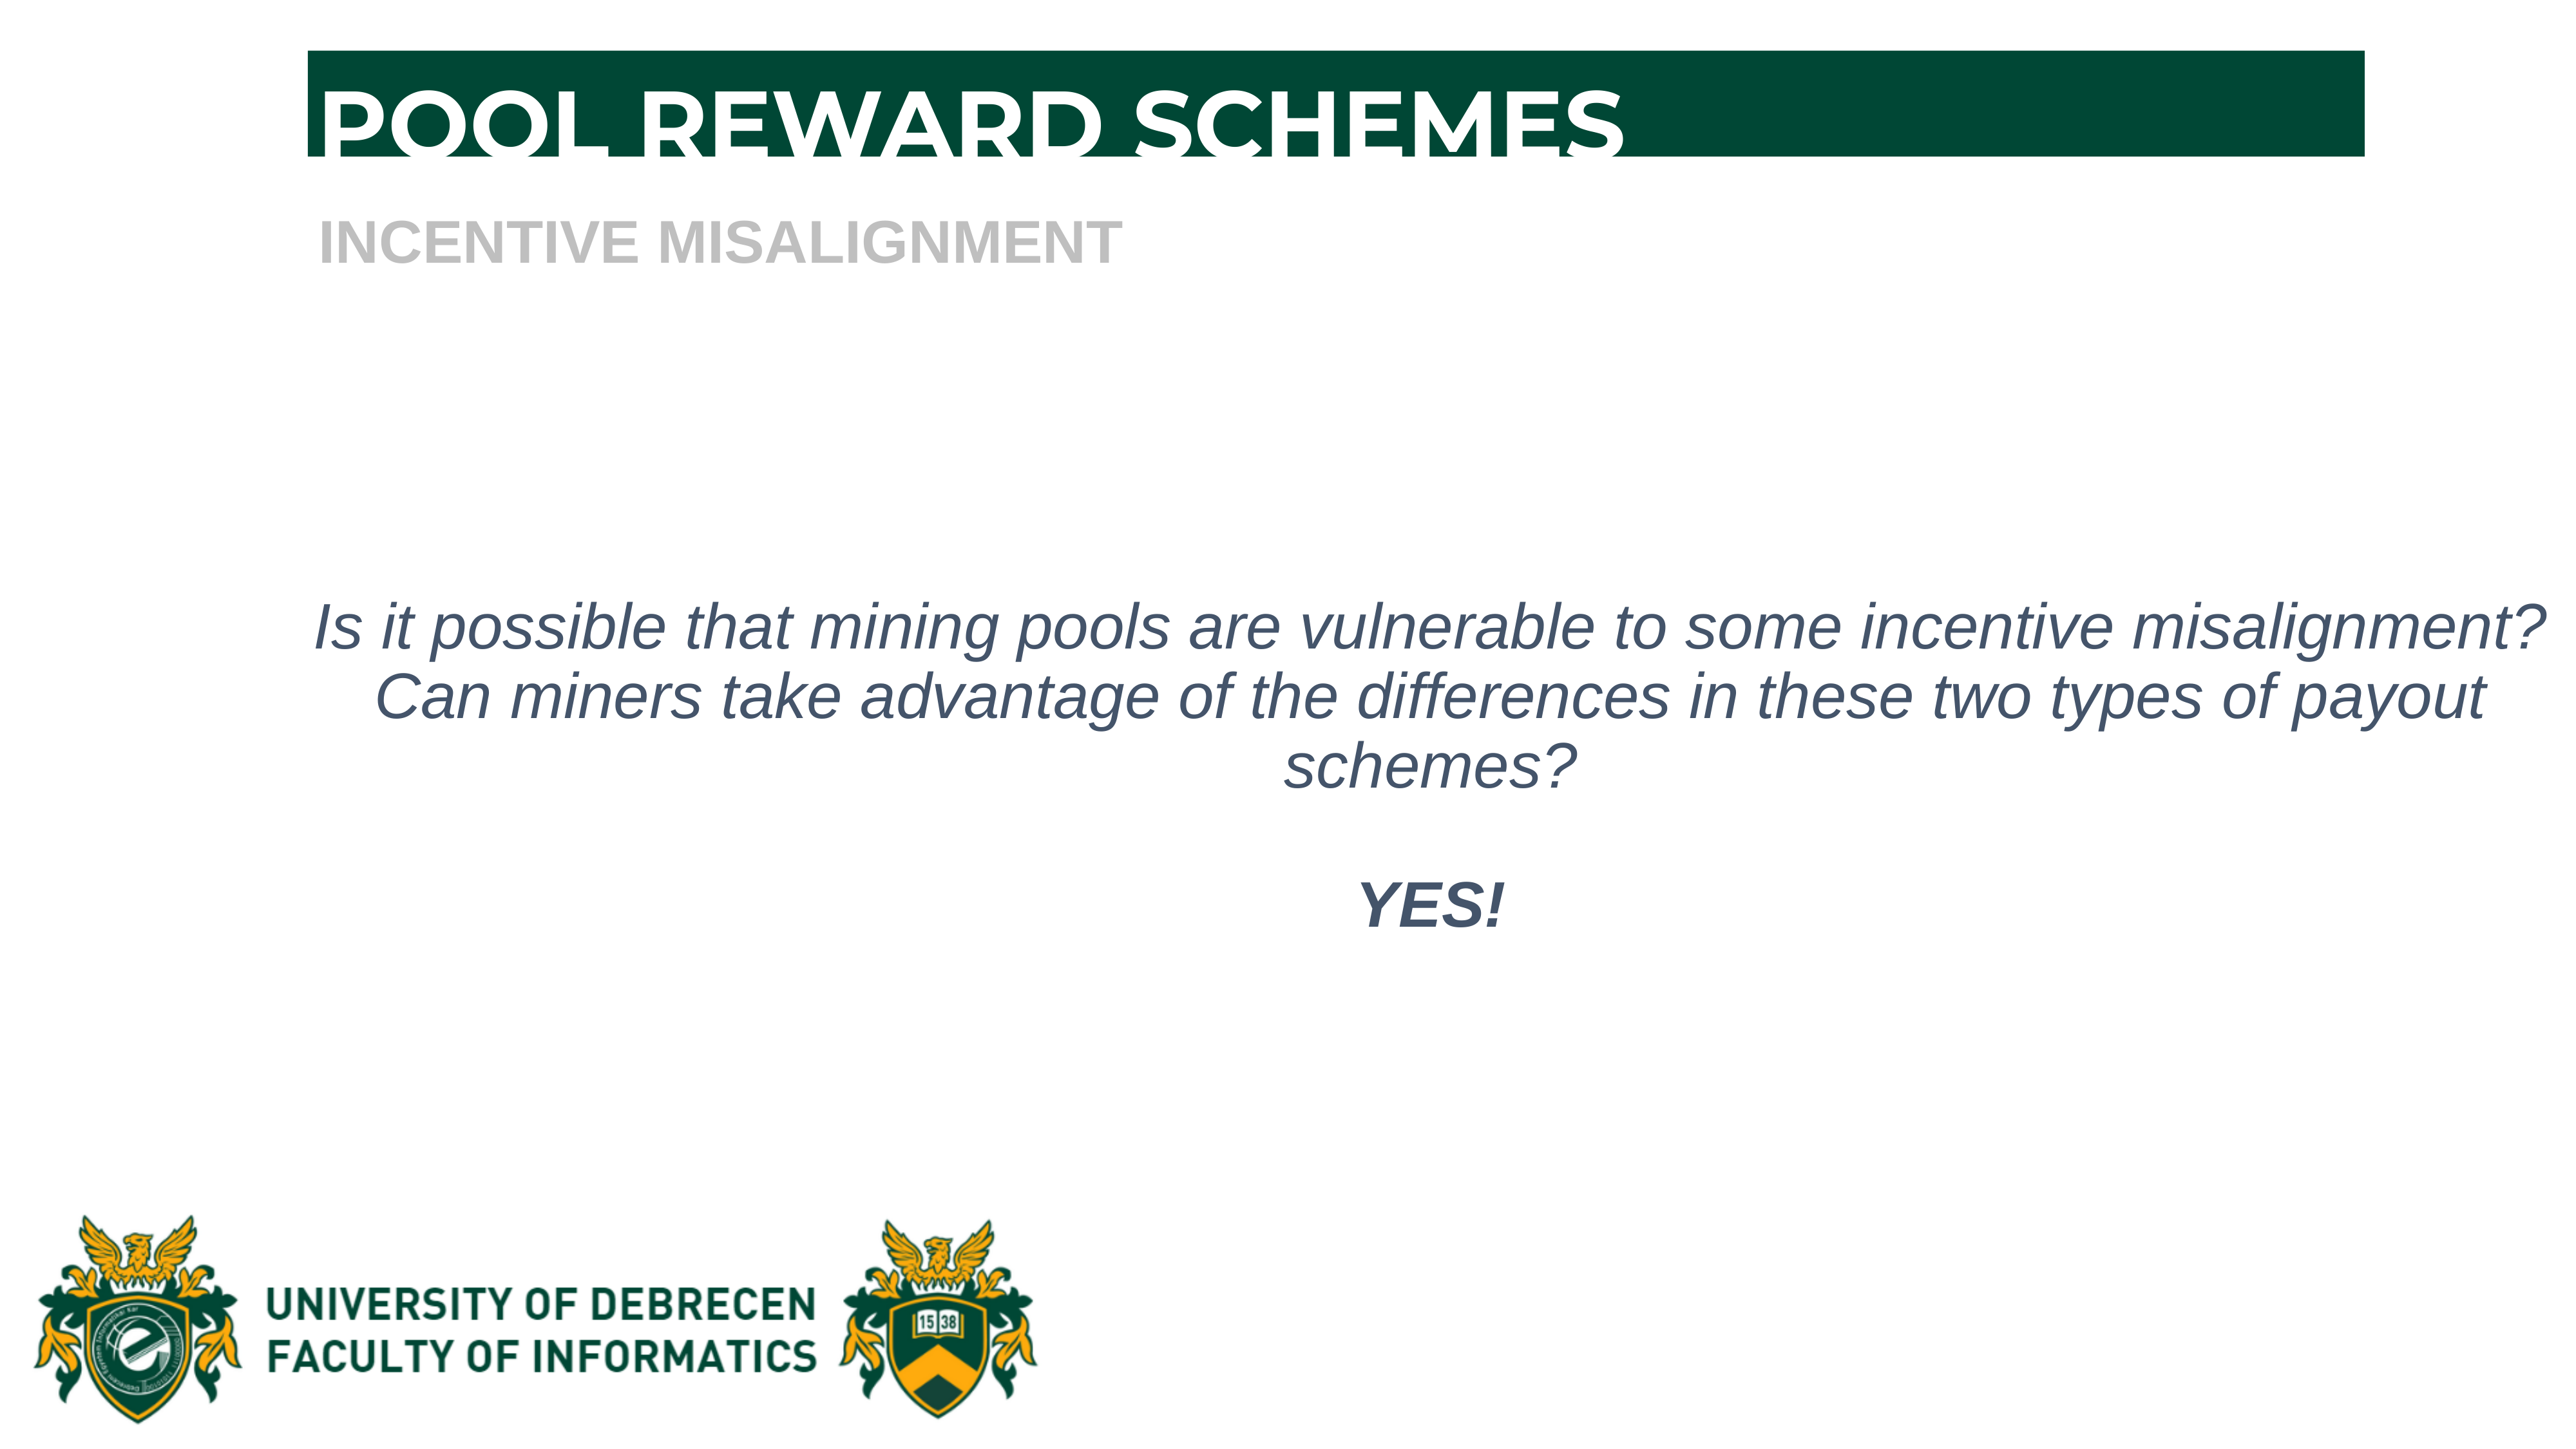

POOL REWARD SCHEMES

INCENTIVE MISALIGNMENT

Is it possible that mining pools are vulnerable to some incentive misalignment?
Can miners take advantage of the differences in these two types of payout schemes?

YES!